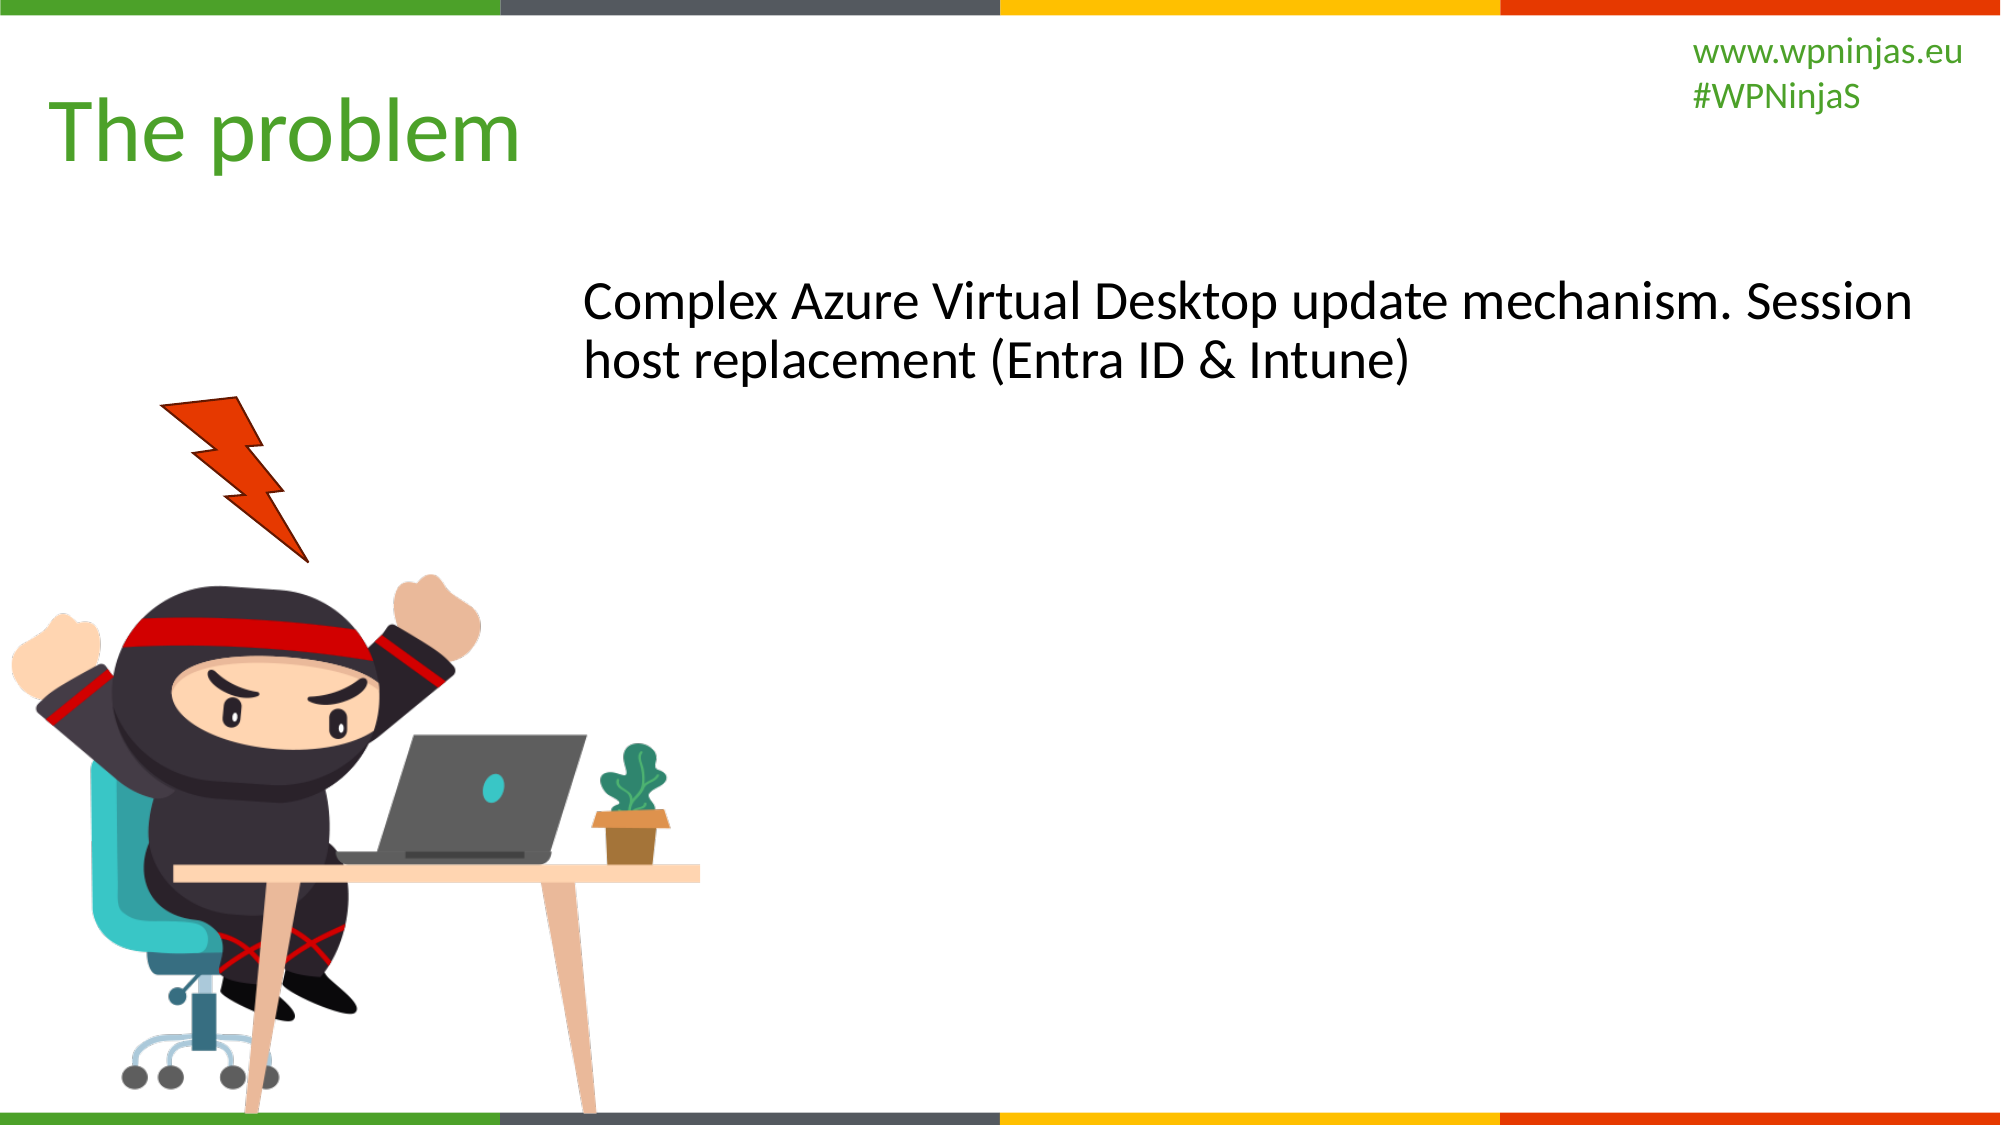

4
# The problem
Complex Azure Virtual Desktop update mechanism. Session host replacement (Entra ID & Intune)